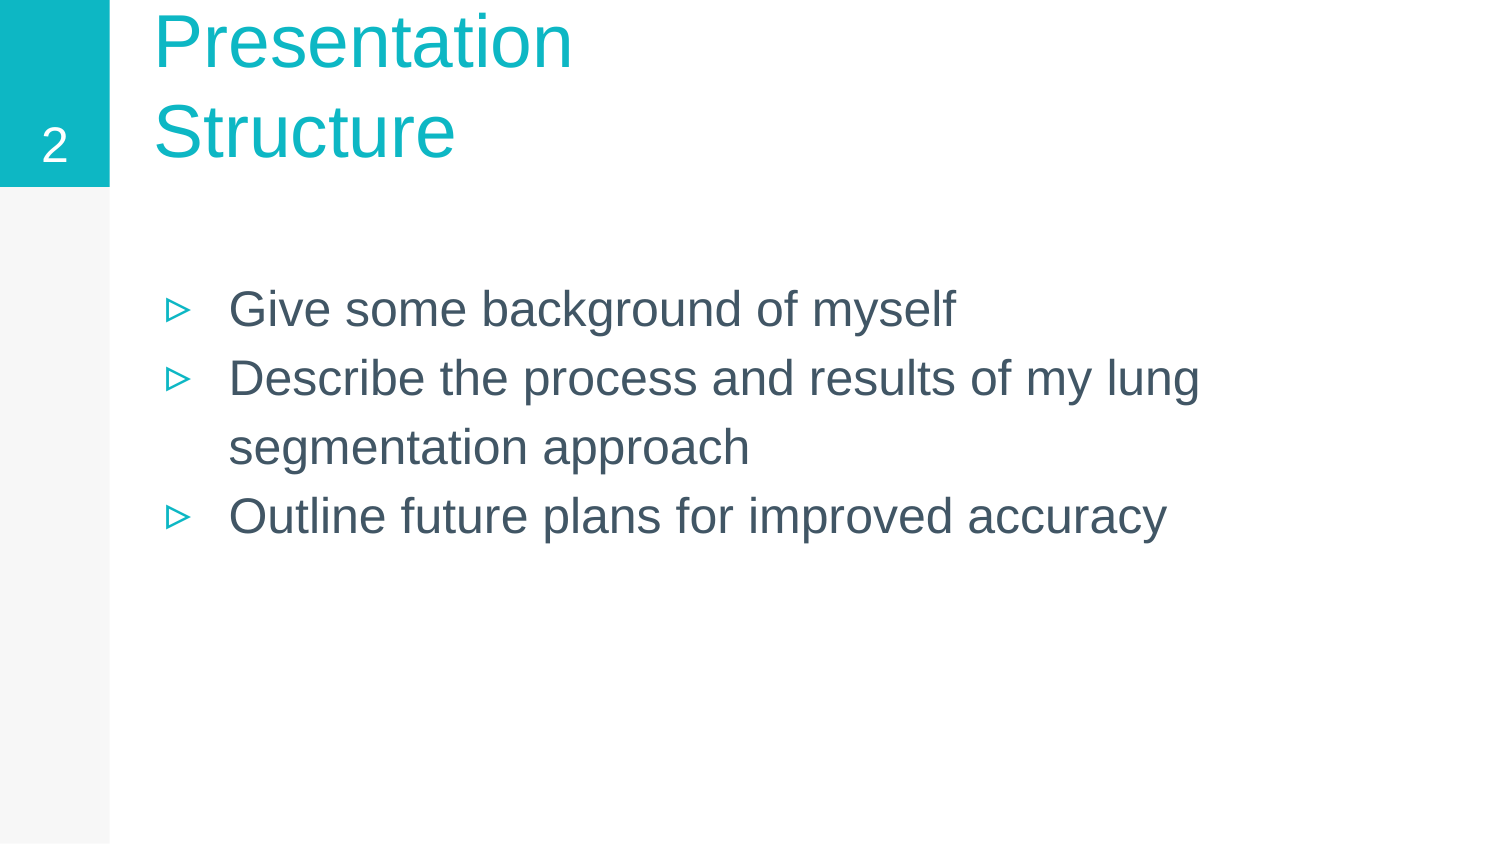

2
# Presentation Structure
Give some background of myself
Describe the process and results of my lung segmentation approach
Outline future plans for improved accuracy